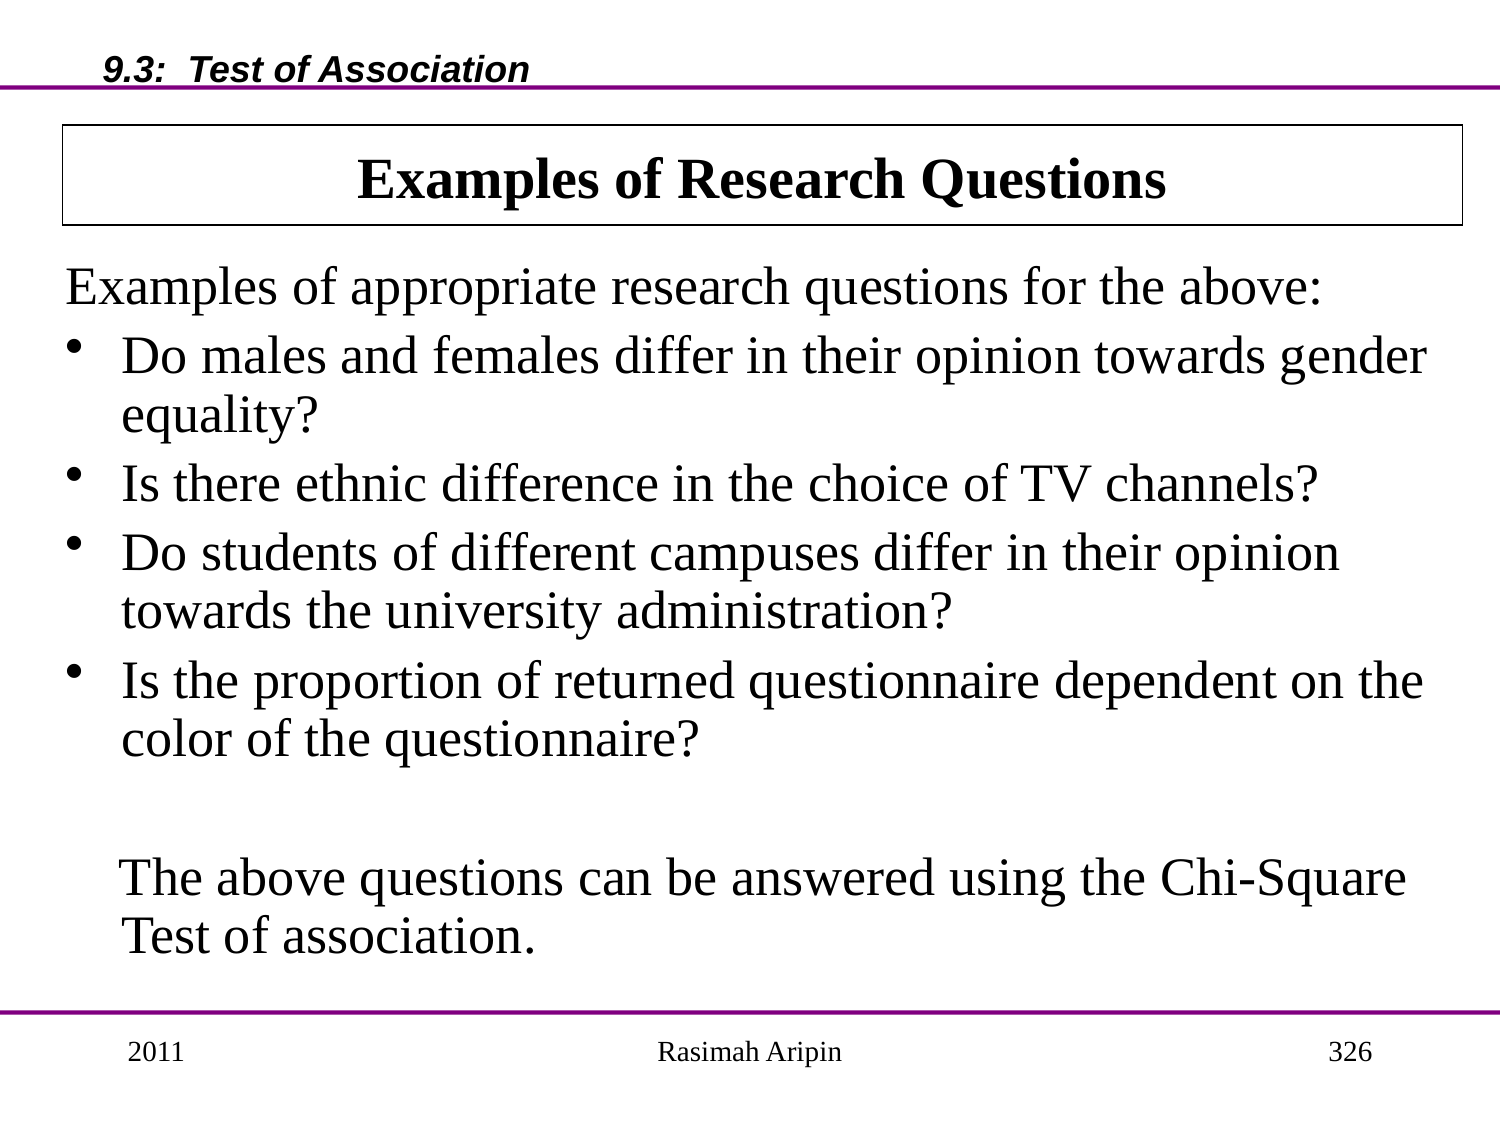

9.3:  Test of Association
# Examples of Research Questions
Examples of appropriate research questions for the above:
Do males and females differ in their opinion towards gender equality?
Is there ethnic difference in the choice of TV channels?
Do students of different campuses differ in their opinion towards the university administration?
Is the proportion of returned questionnaire dependent on the color of the questionnaire?

    The above questions can be answered using the Chi-Square Test of association.

2011
Rasimah Aripin
326